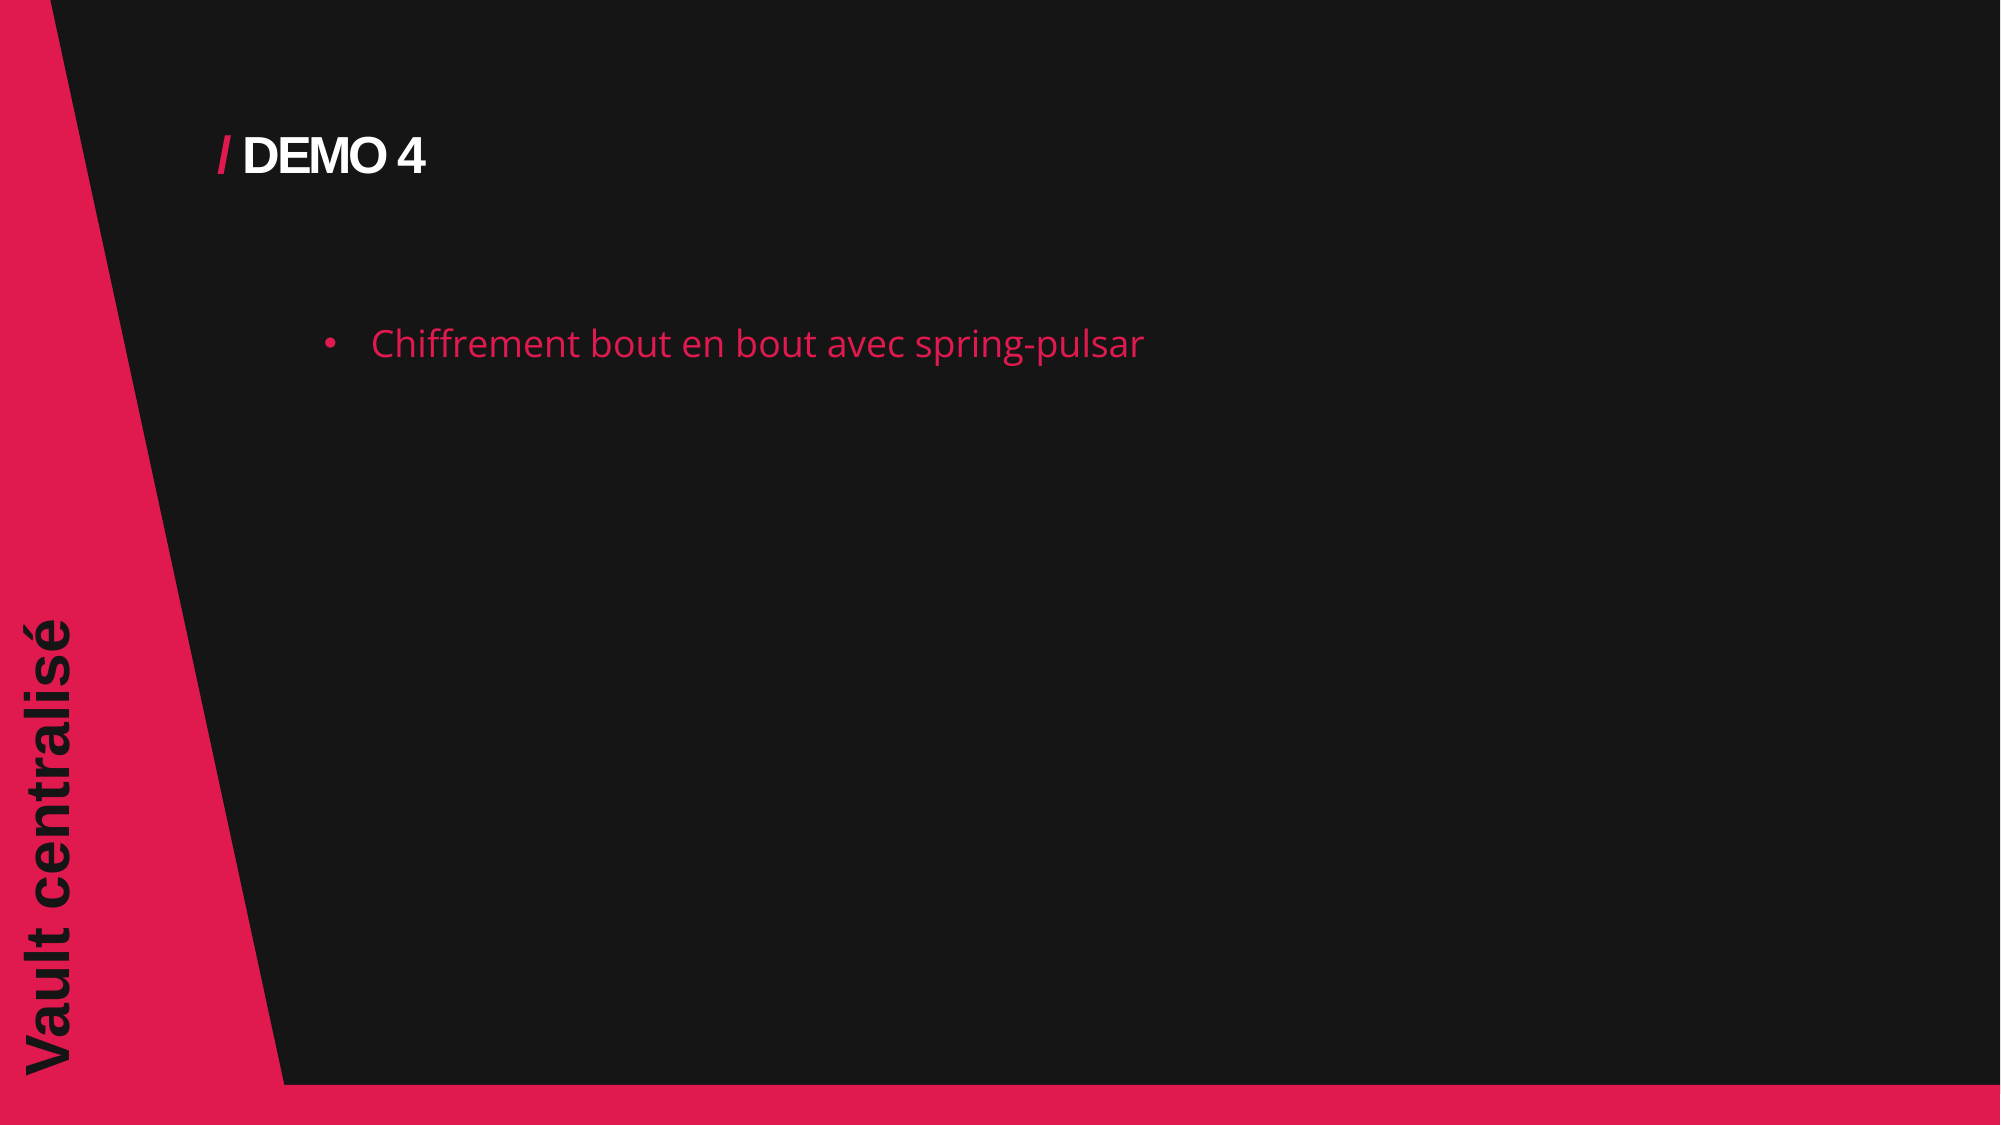

/ DEMO 4
Chiffrement bout en bout avec spring-pulsar
Vault centralisé